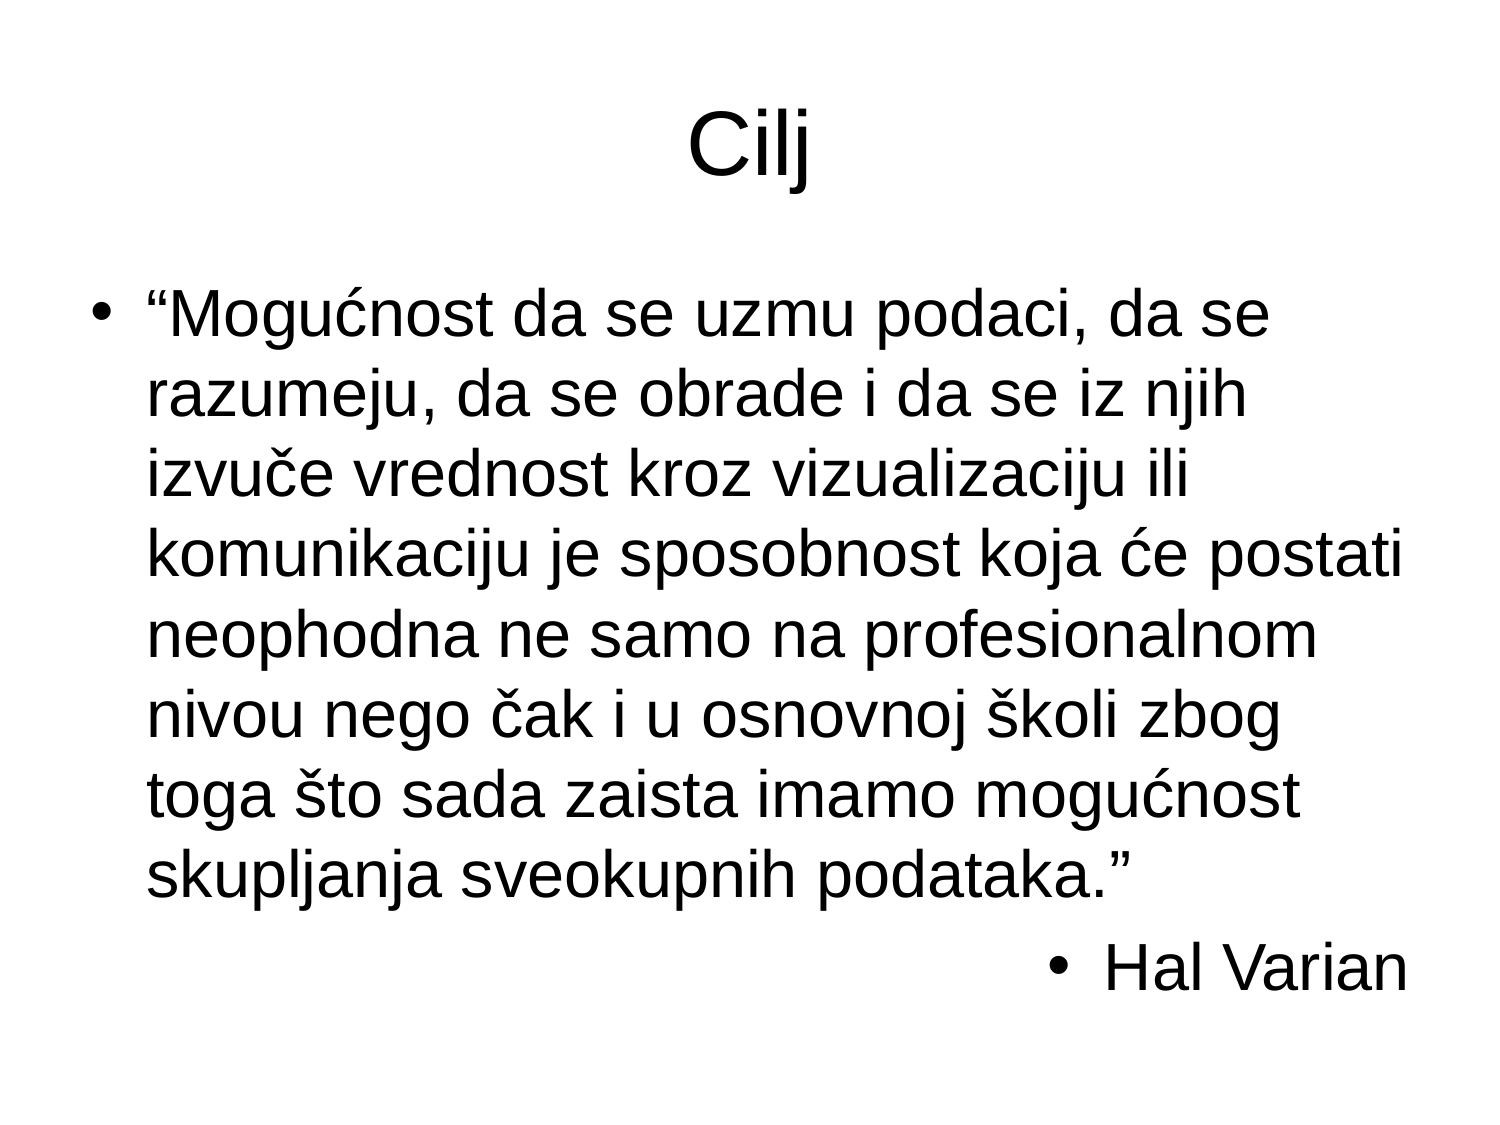

# Cilj
“Mogućnost da se uzmu podaci, da se razumeju, da se obrade i da se iz njih izvuče vrednost kroz vizualizaciju ili komunikaciju je sposobnost koja će postati neophodna ne samo na profesionalnom nivou nego čak i u osnovnoj školi zbog toga što sada zaista imamo mogućnost skupljanja sveokupnih podataka.”
Hal Varian